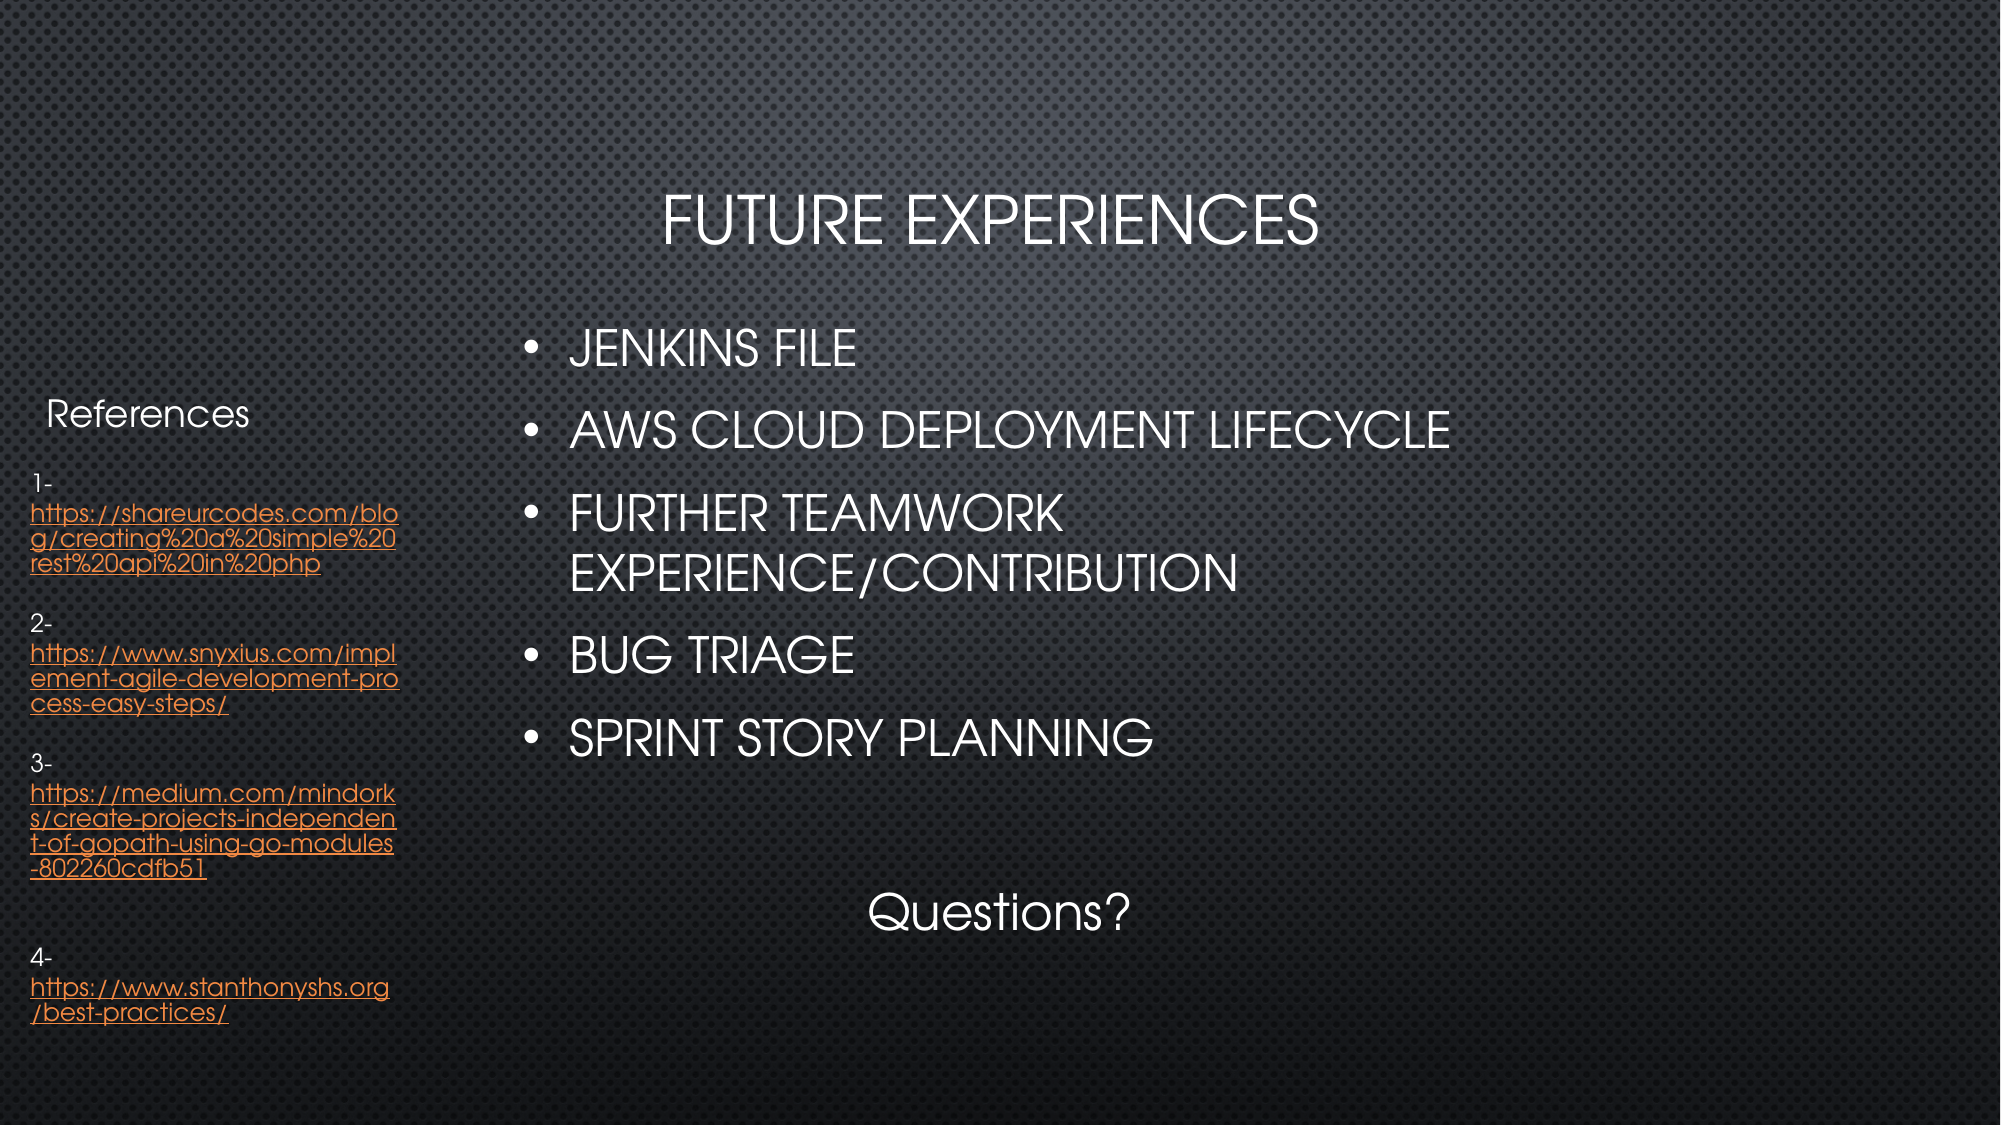

# Future Experiences
Jenkins file
AWS Cloud deployment lifecycle
Further teamwork experience/contribution
Bug triage
Sprint story planning
References
1- https://shareurcodes.com/blog/creating%20a%20simple%20rest%20api%20in%20php

2-
https://www.snyxius.com/implement-agile-development-process-easy-steps/

3-
https://medium.com/mindorks/create-projects-independent-of-gopath-using-go-modules-802260cdfb51

4-
https://www.stanthonyshs.org/best-practices/
Questions?